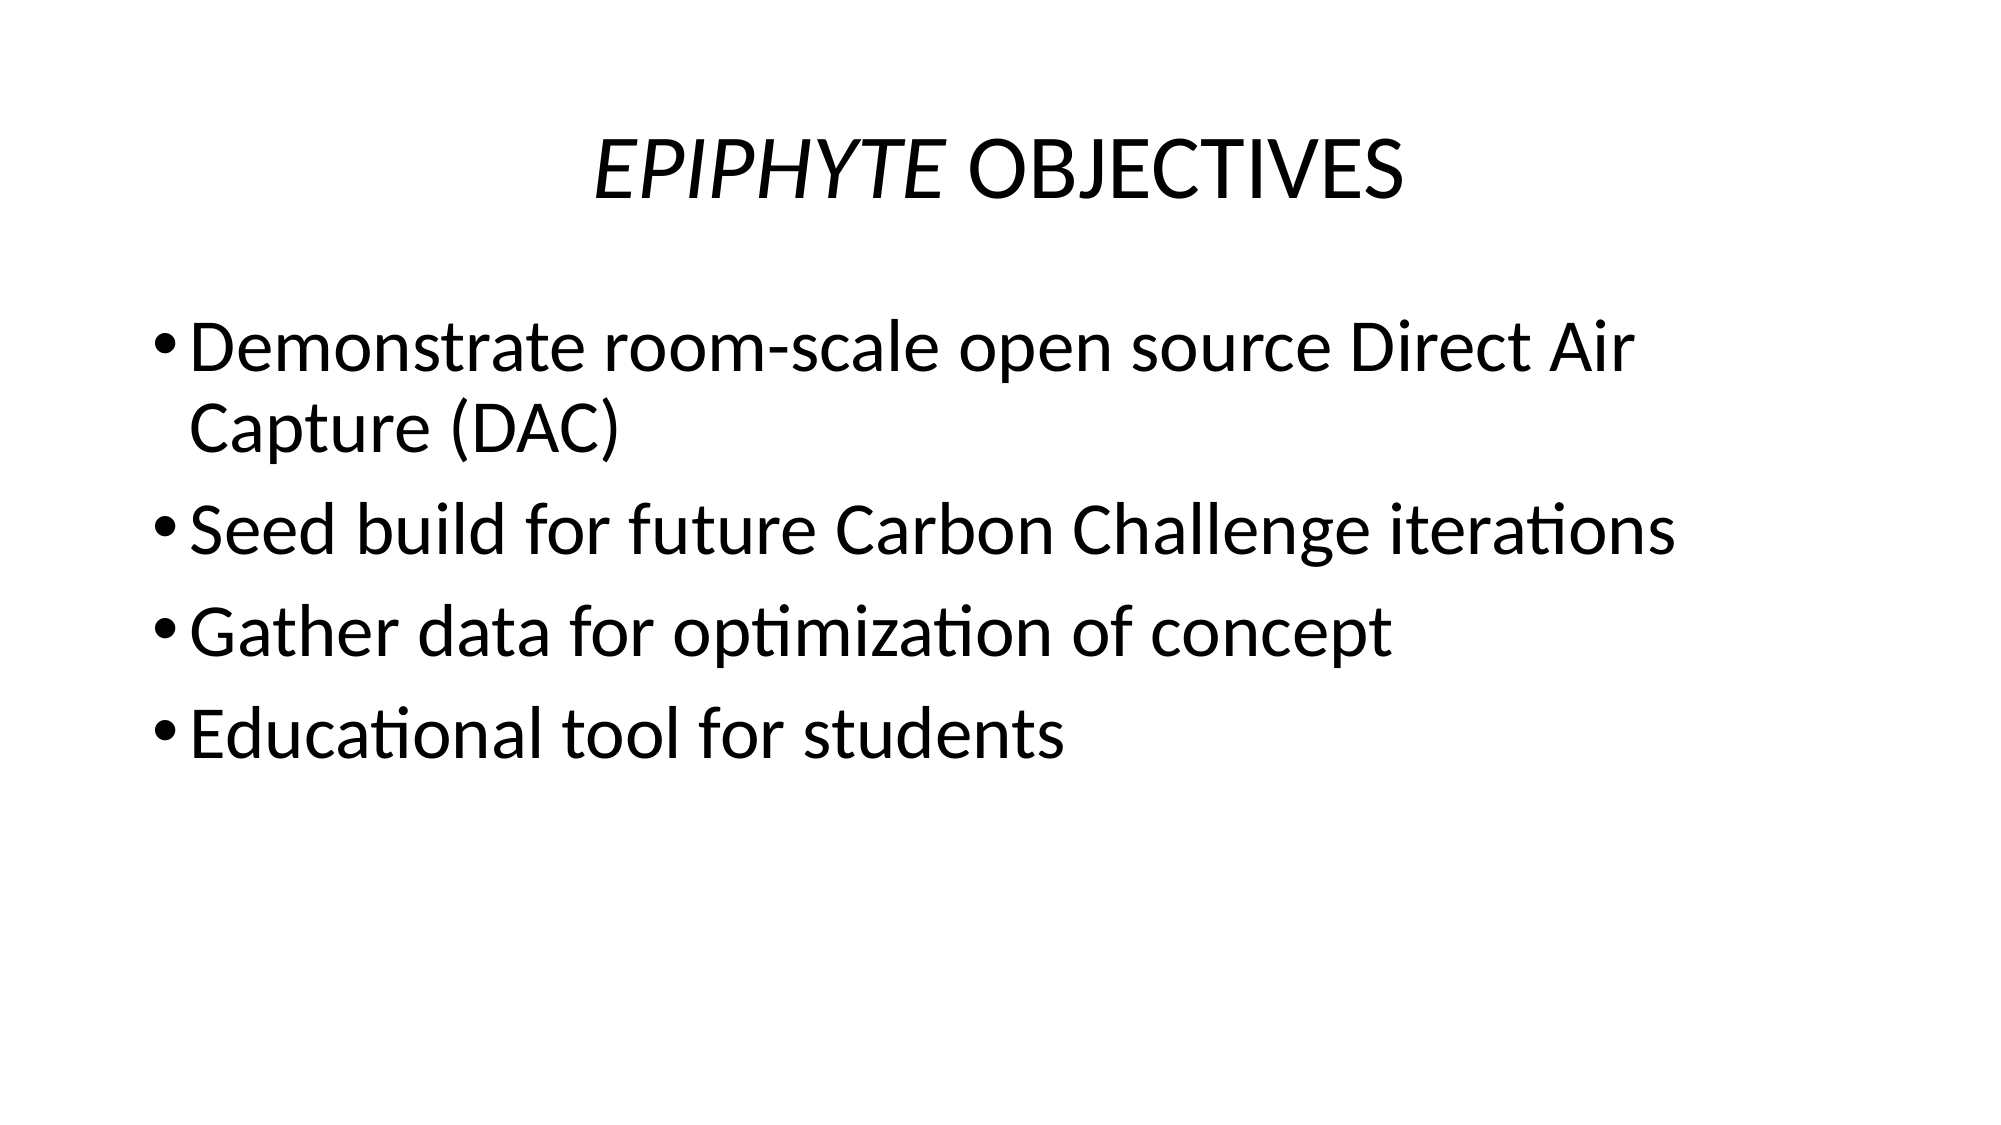

# EPIPHYTE OBJECTIVES
Demonstrate room-scale open source Direct Air Capture (DAC)
Seed build for future Carbon Challenge iterations
Gather data for optimization of concept
Educational tool for students